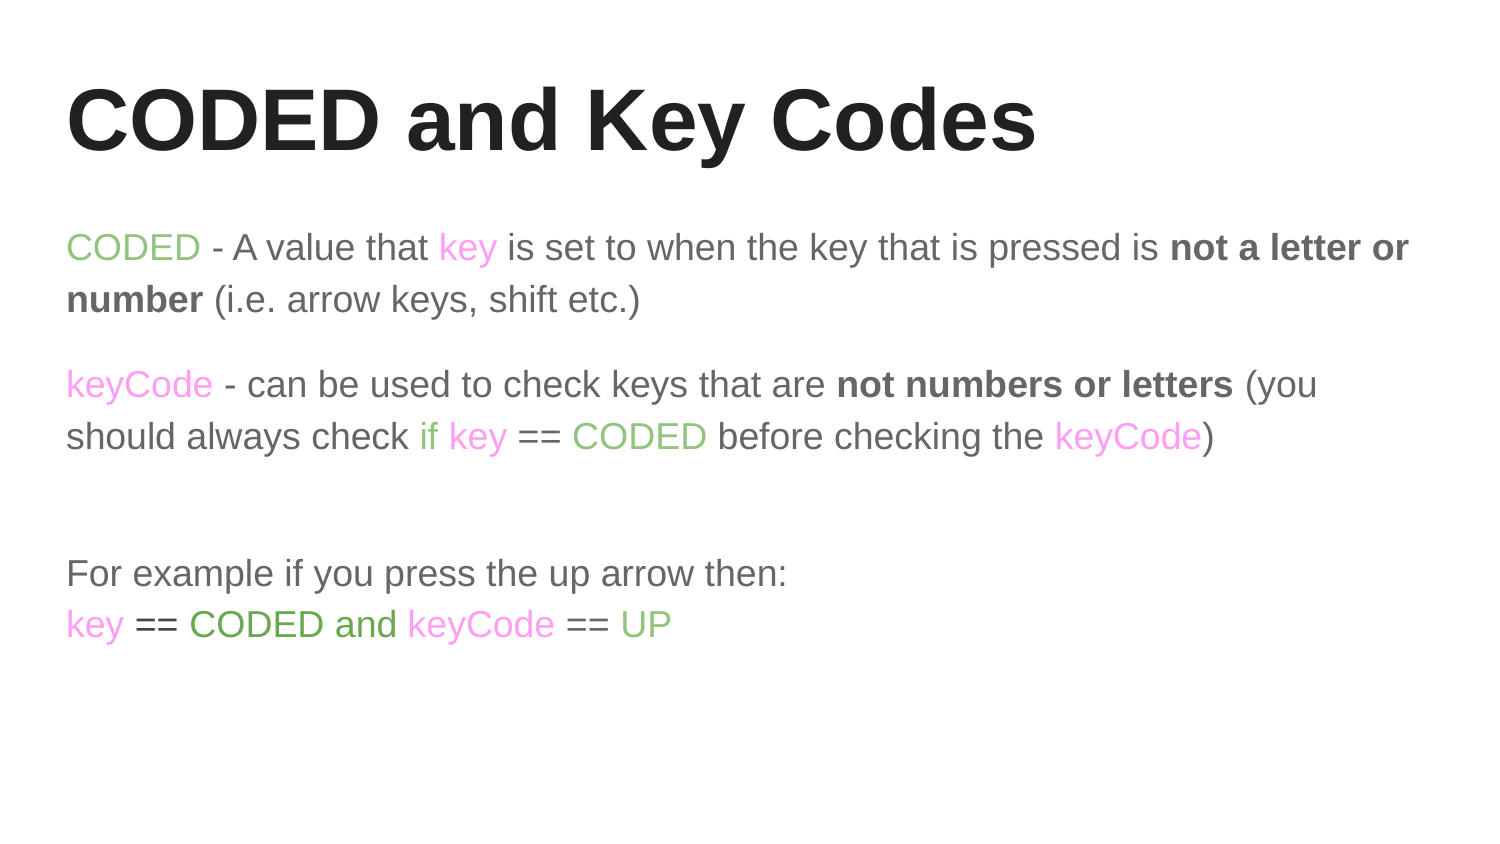

# CODED and Key Codes
CODED - A value that key is set to when the key that is pressed is not a letter or number (i.e. arrow keys, shift etc.)
keyCode - can be used to check keys that are not numbers or letters (you should always check if key == CODED before checking the keyCode)
For example if you press the up arrow then:
key == CODED and keyCode == UP